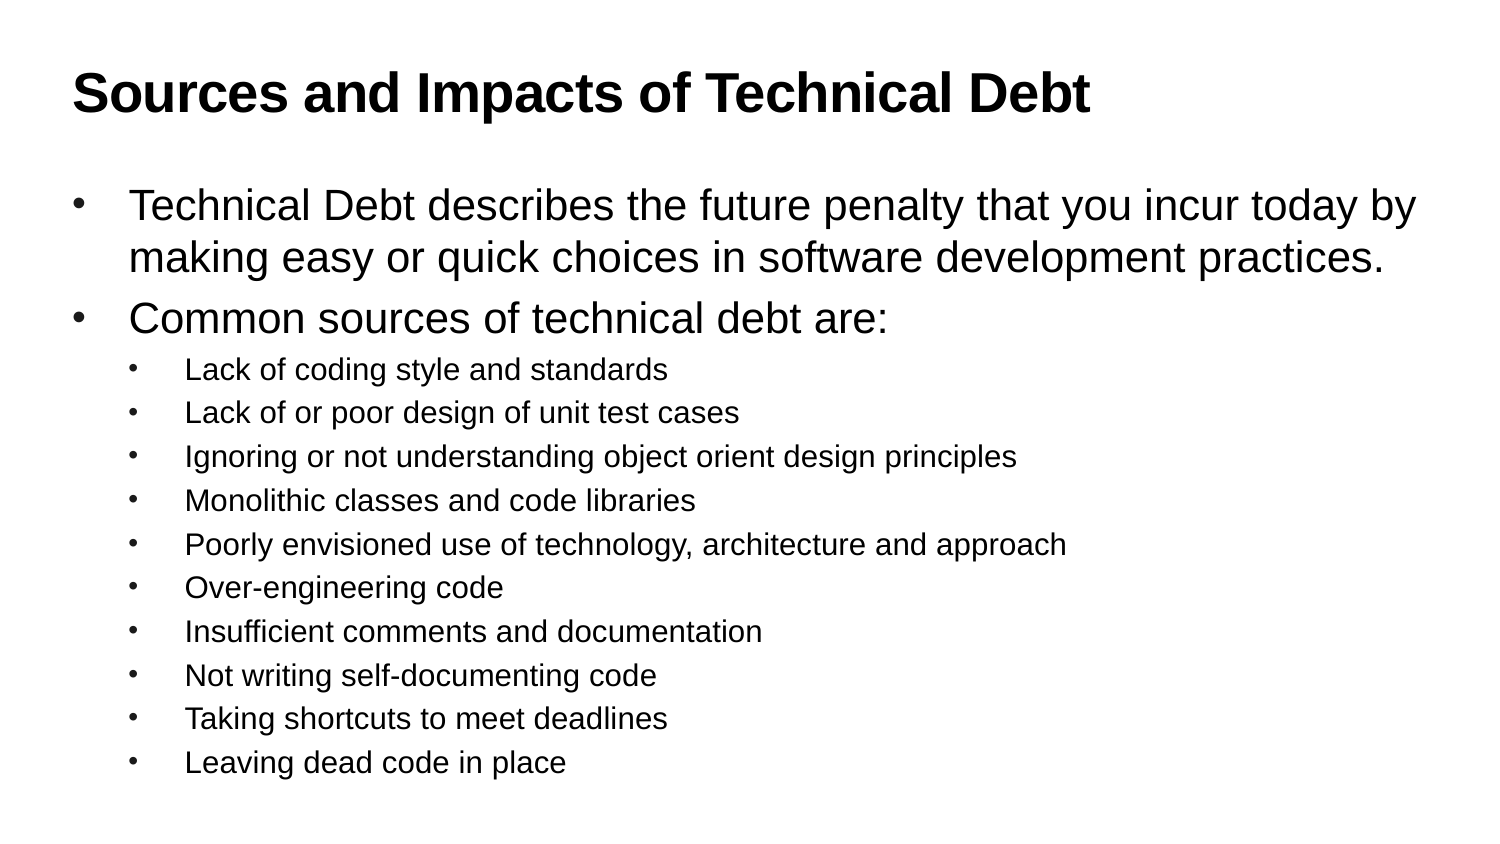

# Sources and Impacts of Technical Debt
Technical Debt describes the future penalty that you incur today by making easy or quick choices in software development practices.
Common sources of technical debt are:
Lack of coding style and standards
Lack of or poor design of unit test cases
Ignoring or not understanding object orient design principles
Monolithic classes and code libraries
Poorly envisioned use of technology, architecture and approach
Over-engineering code
Insufficient comments and documentation
Not writing self-documenting code
Taking shortcuts to meet deadlines
Leaving dead code in place